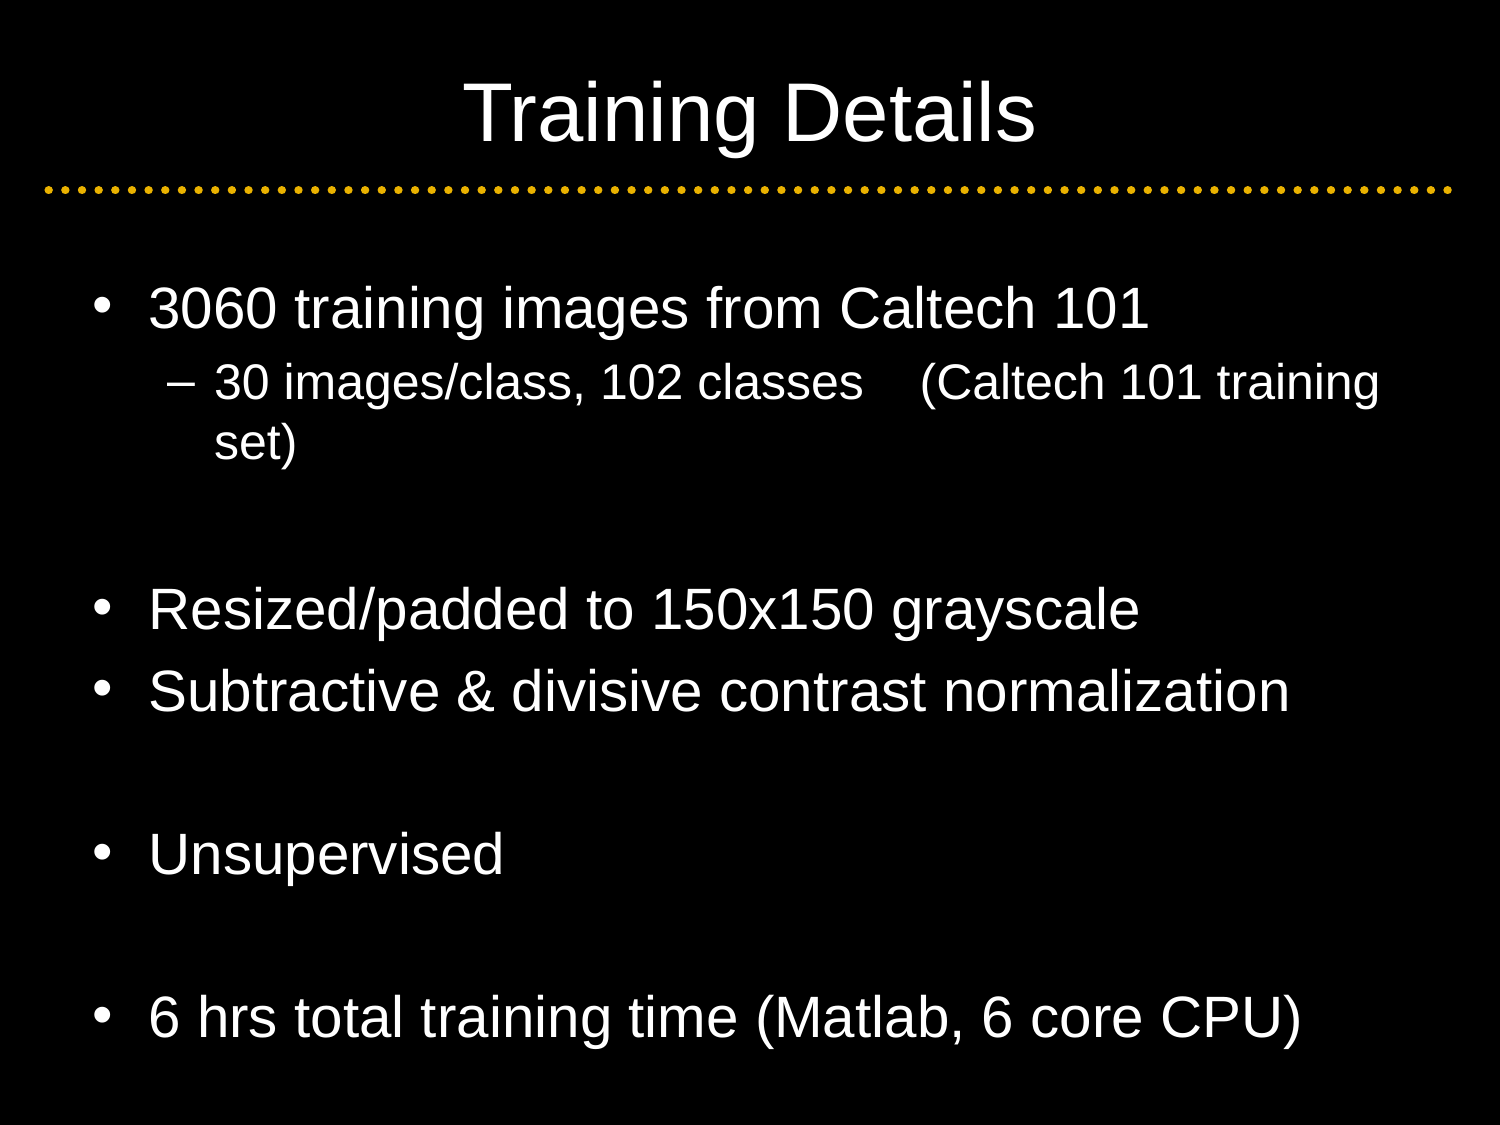

# Training Details
3060 training images from Caltech 101
30 images/class, 102 classes    (Caltech 101 training set)

Resized/padded to 150x150 grayscale
Subtractive & divisive contrast normalization

Unsupervised

6 hrs total training time (Matlab, 6 core CPU)